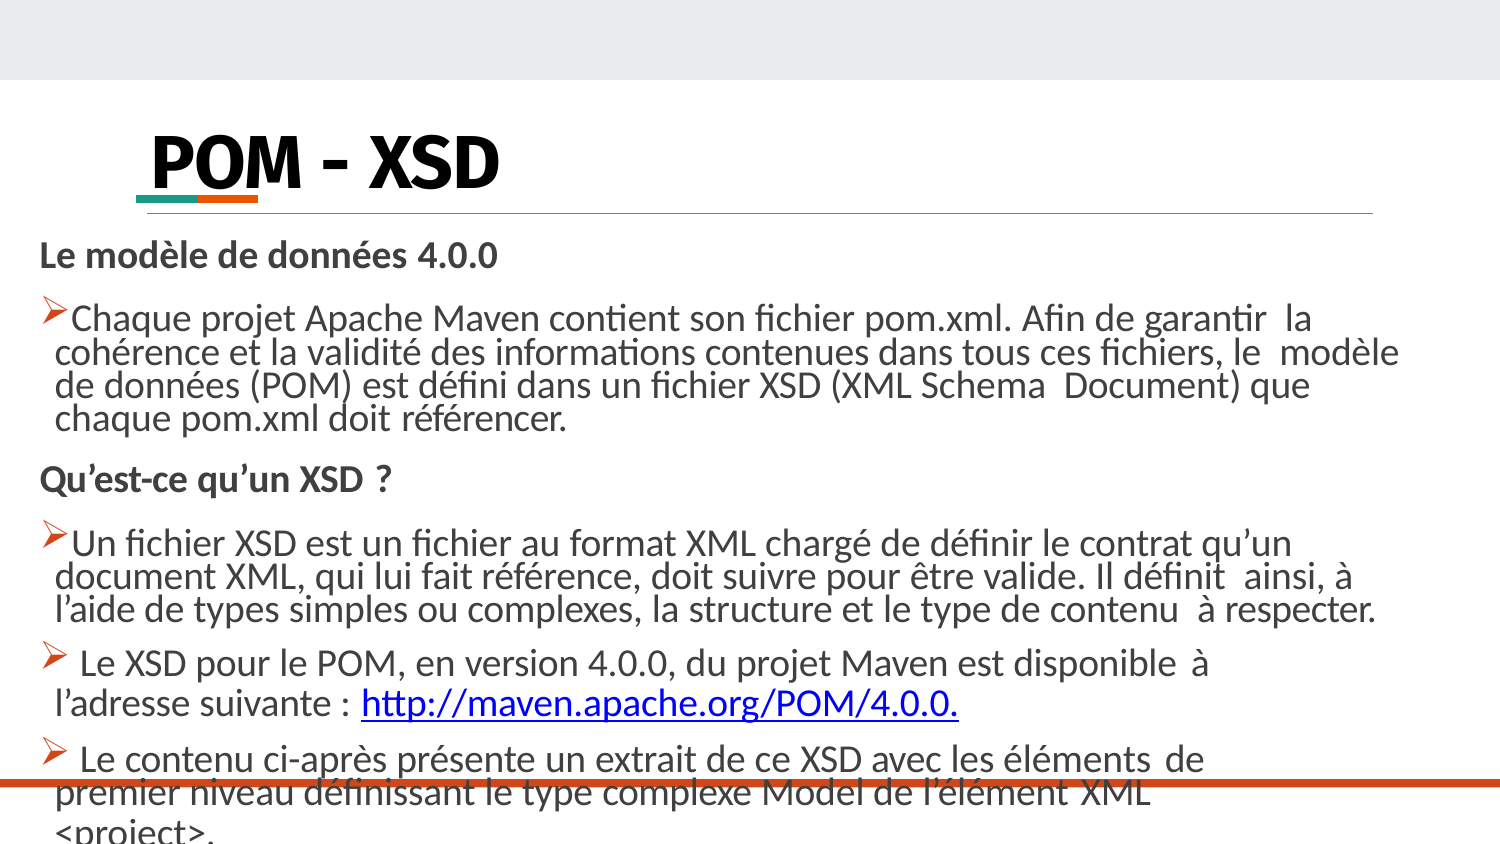

# POM - XSD
Le modèle de données 4.0.0
Chaque projet Apache Maven contient son fichier pom.xml. Afin de garantir  la cohérence et la validité des informations contenues dans tous ces fichiers, le  modèle de données (POM) est défini dans un fichier XSD (XML Schema  Document) que chaque pom.xml doit référencer.
Qu’est-ce qu’un XSD ?
Un fichier XSD est un fichier au format XML chargé de définir le contrat qu’un  document XML, qui lui fait référence, doit suivre pour être valide. Il définit  ainsi, à l’aide de types simples ou complexes, la structure et le type de contenu  à respecter.
Le XSD pour le POM, en version 4.0.0, du projet Maven est disponible à
l’adresse suivante : http://maven.apache.org/POM/4.0.0.
Le contenu ci-après présente un extrait de ce XSD avec les éléments de
premier niveau définissant le type complexe Model de l’élément XML
<project>.

250